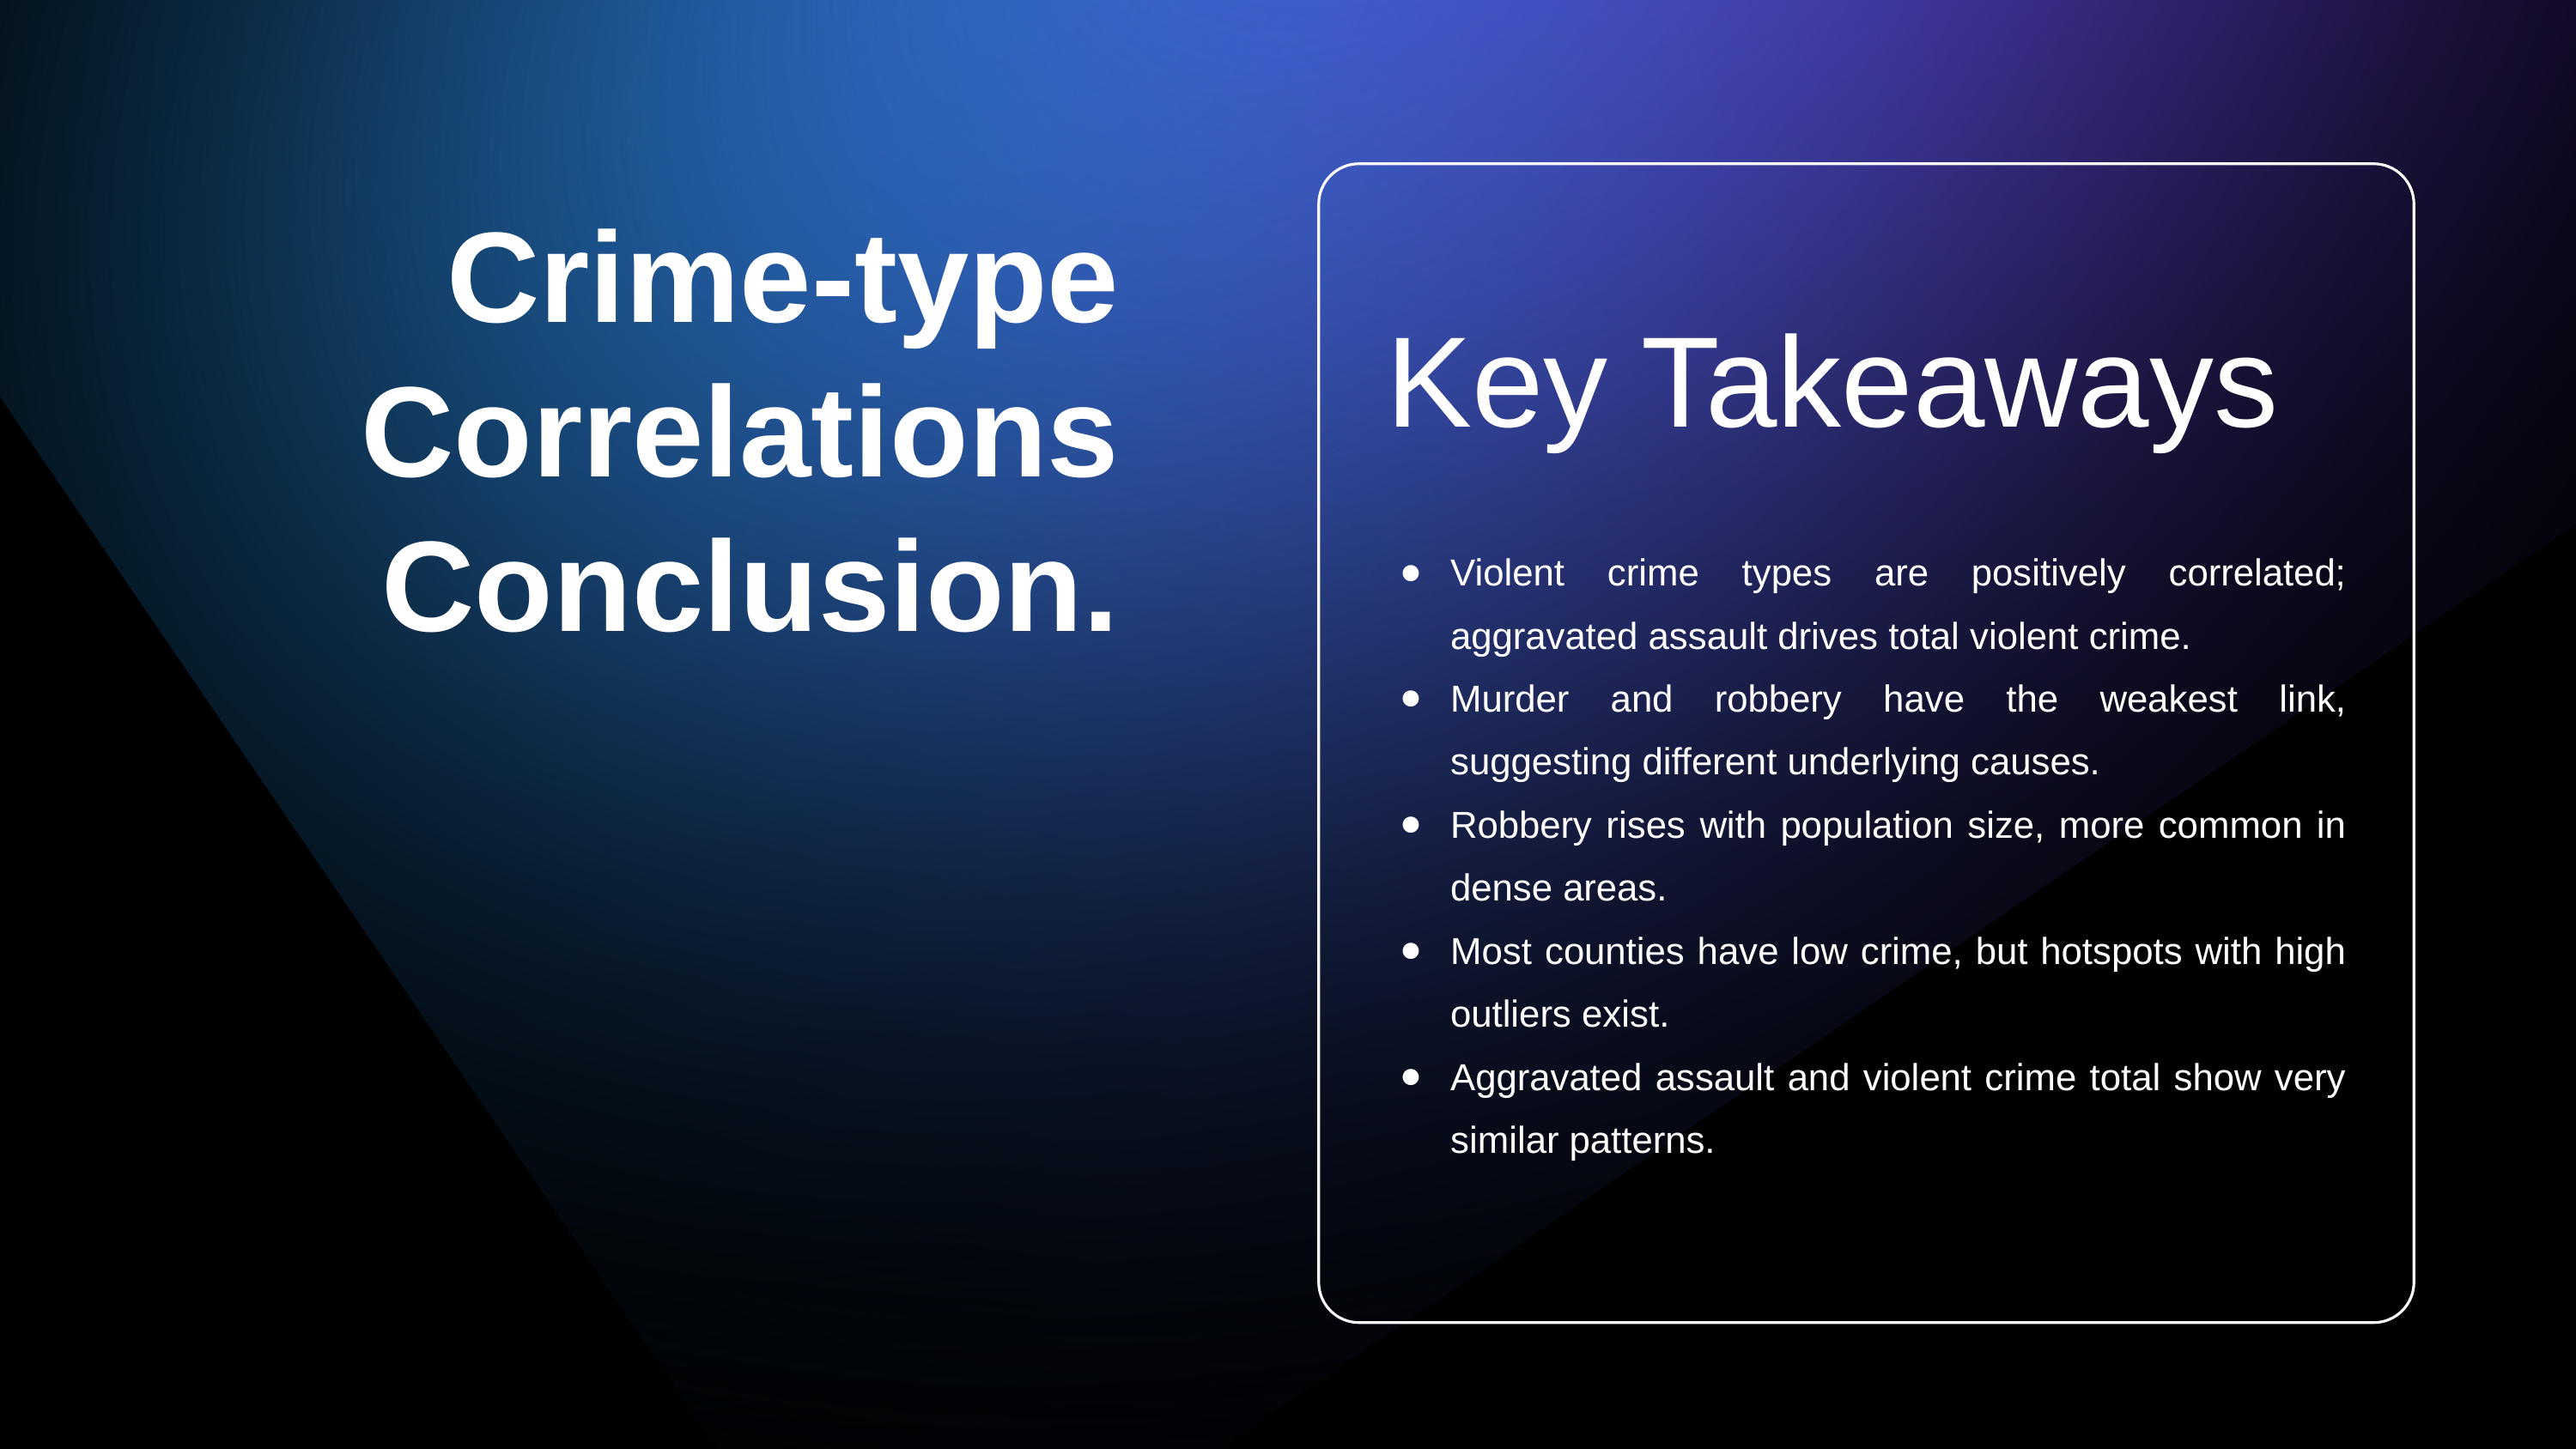

Crime-type Correlations Conclusion.
Key Takeaways
Violent crime types are positively correlated; aggravated assault drives total violent crime.
Murder and robbery have the weakest link, suggesting different underlying causes.
Robbery rises with population size, more common in dense areas.
Most counties have low crime, but hotspots with high outliers exist.
Aggravated assault and violent crime total show very similar patterns.